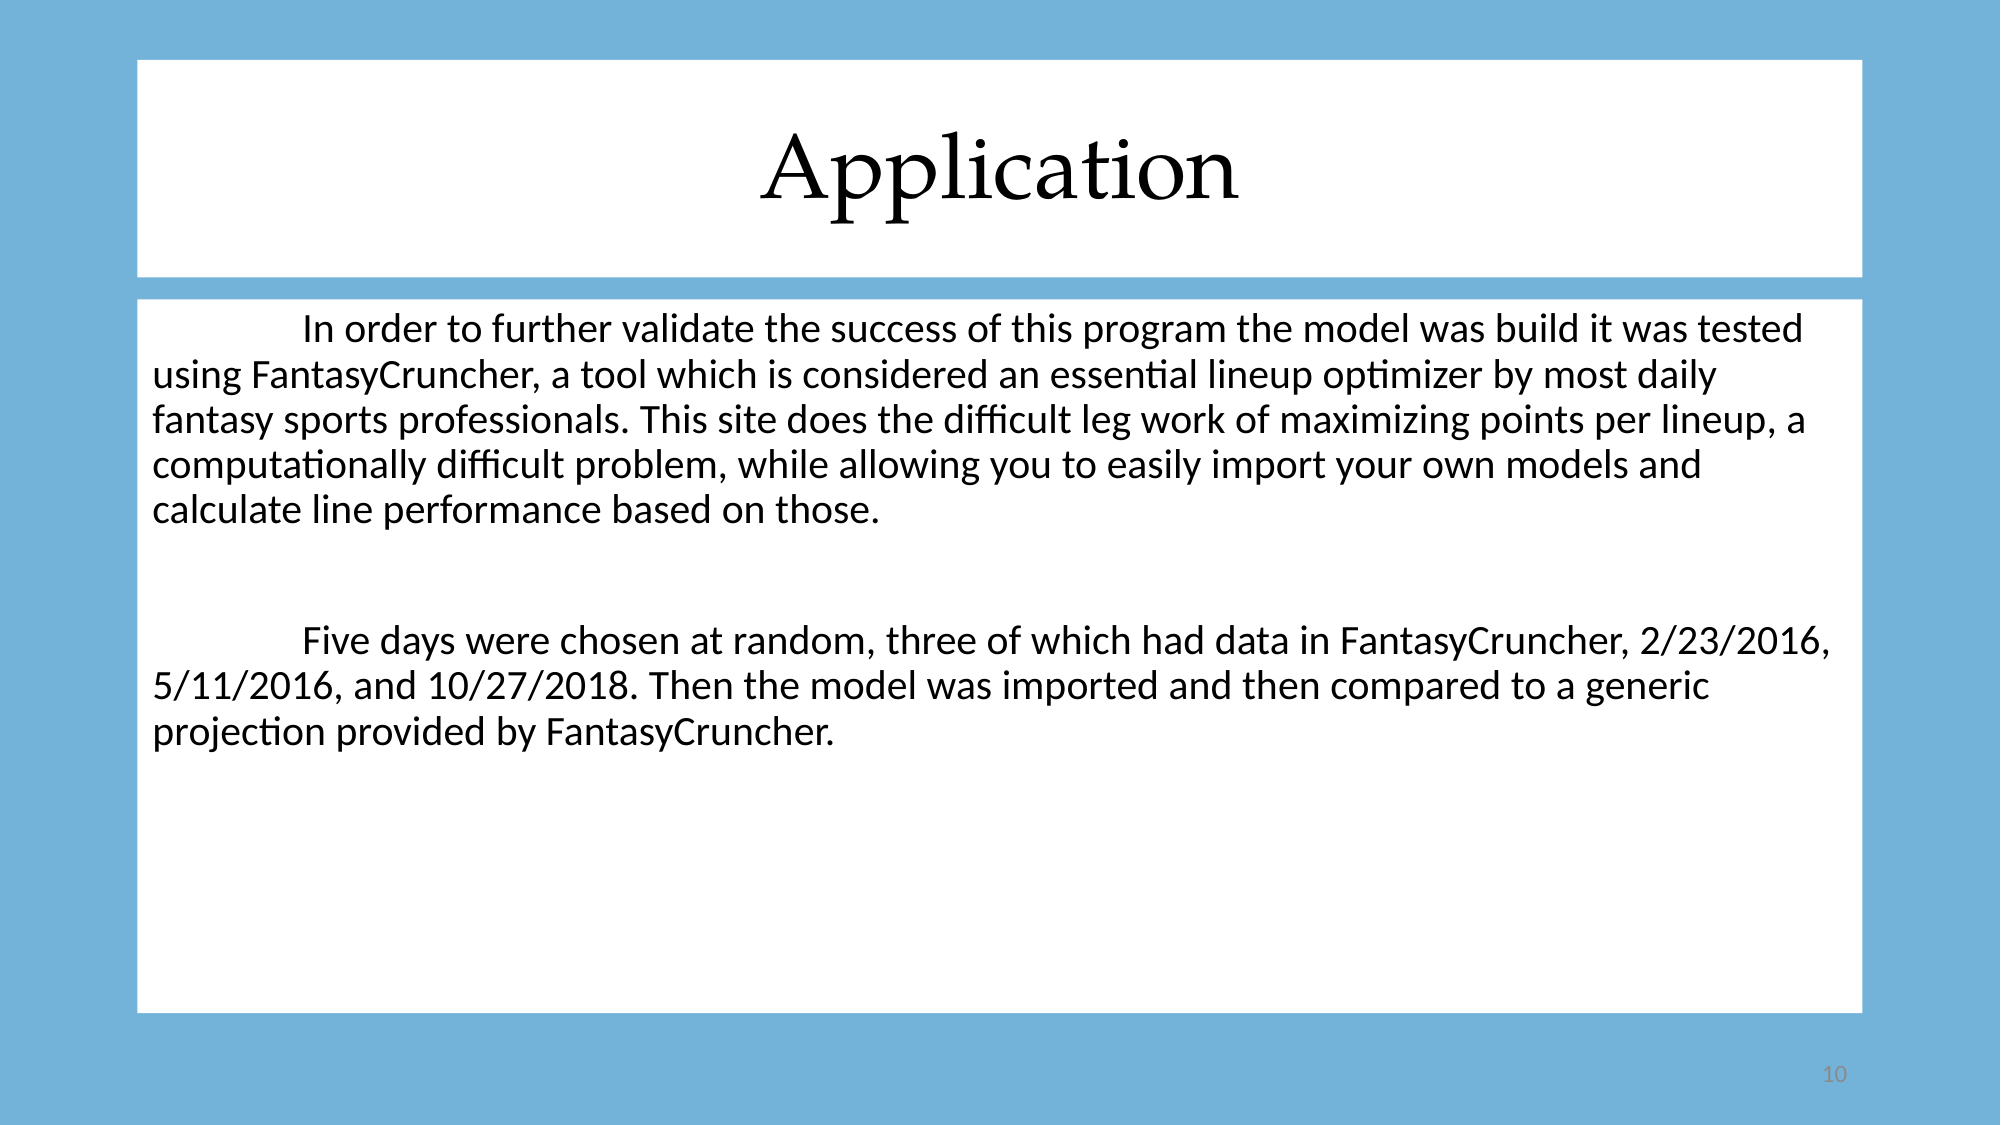

# Application
	In order to further validate the success of this program the model was build it was tested using FantasyCruncher, a tool which is considered an essential lineup optimizer by most daily fantasy sports professionals. This site does the difficult leg work of maximizing points per lineup, a computationally difficult problem, while allowing you to easily import your own models and calculate line performance based on those.

	Five days were chosen at random, three of which had data in FantasyCruncher, 2/23/2016, 5/11/2016, and 10/27/2018. Then the model was imported and then compared to a generic projection provided by FantasyCruncher.

10